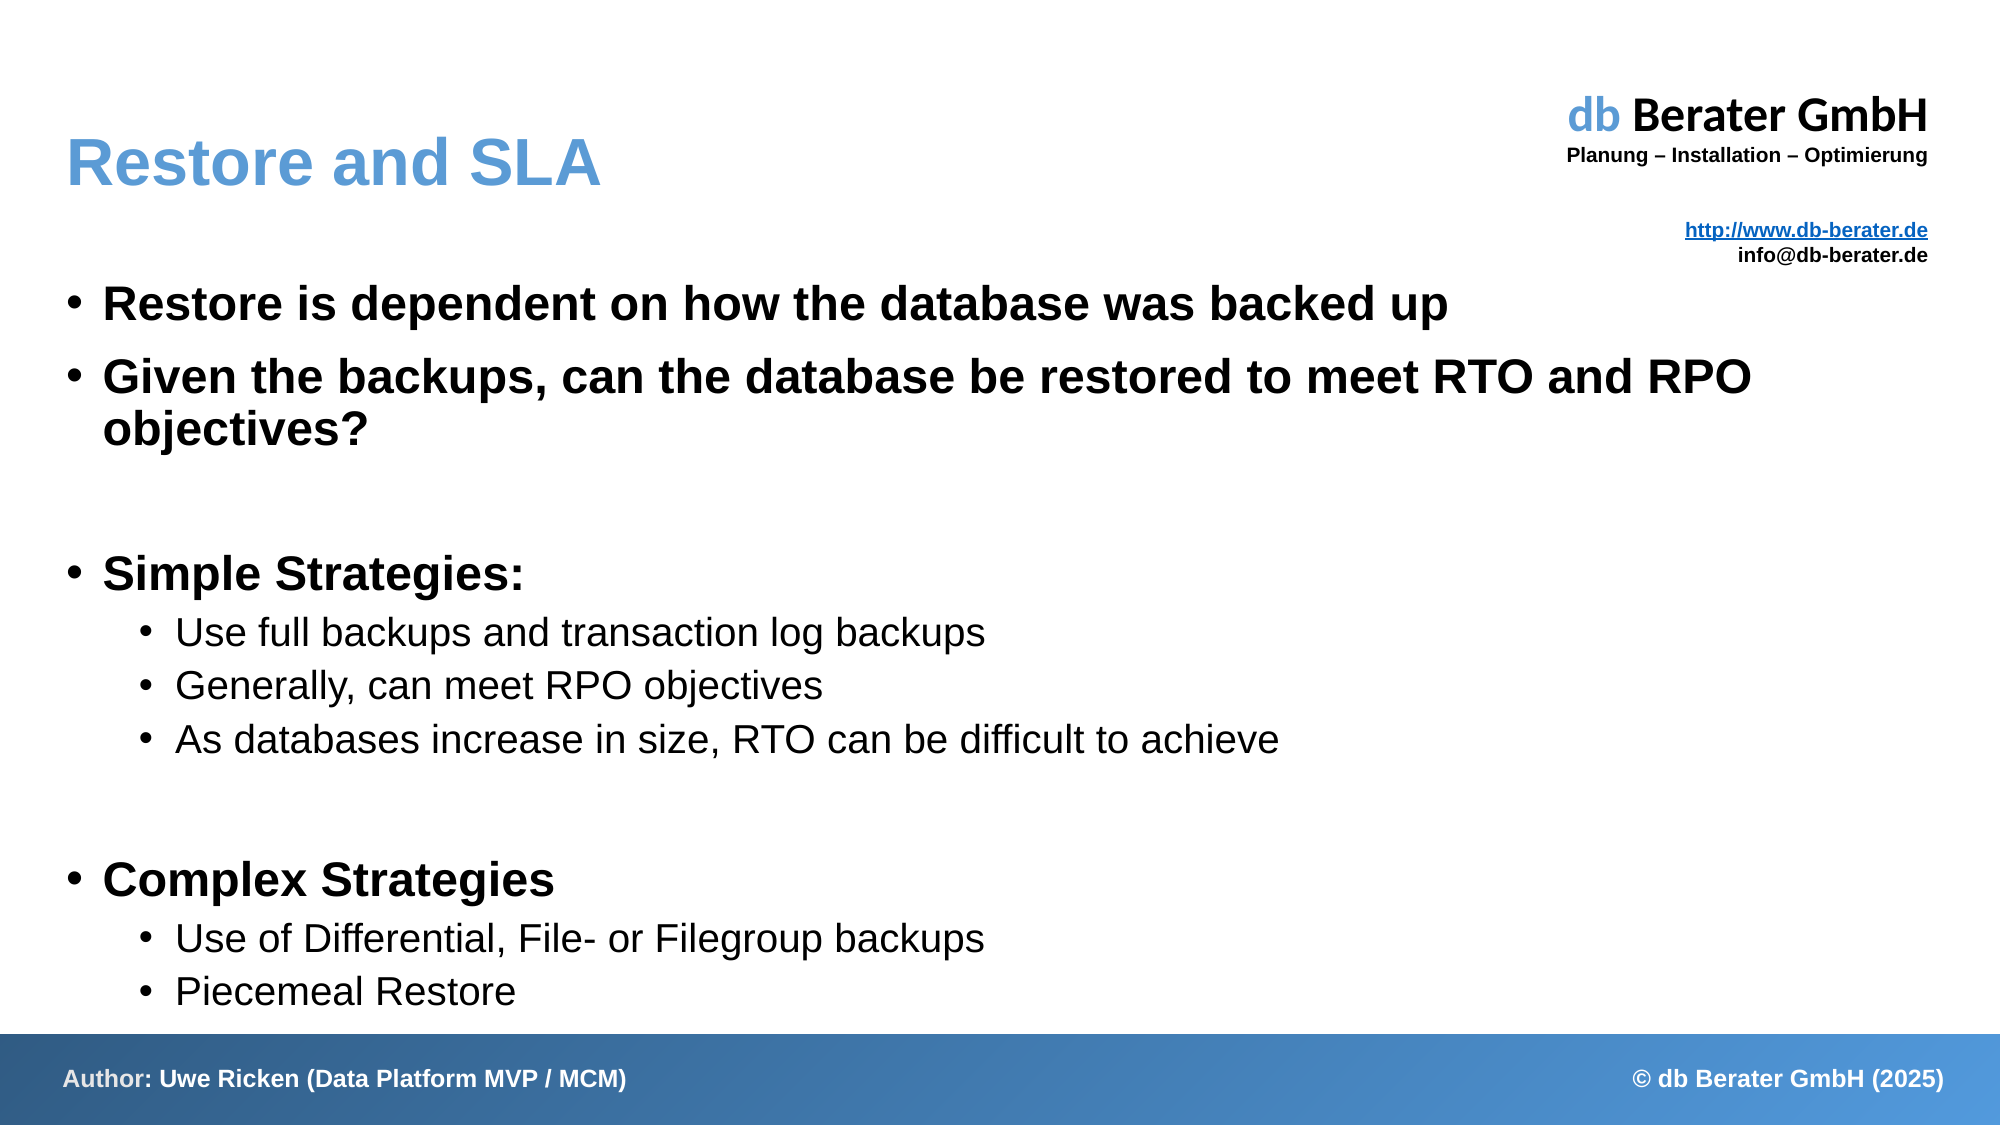

# Restore and SLA
Restore is dependent on how the database was backed up
Given the backups, can the database be restored to meet RTO and RPO objectives?

Simple Strategies:
Use full backups and transaction log backups
Generally, can meet RPO objectives
As databases increase in size, RTO can be difficult to achieve

Complex Strategies
Use of Differential, File- or Filegroup backups
Piecemeal Restore